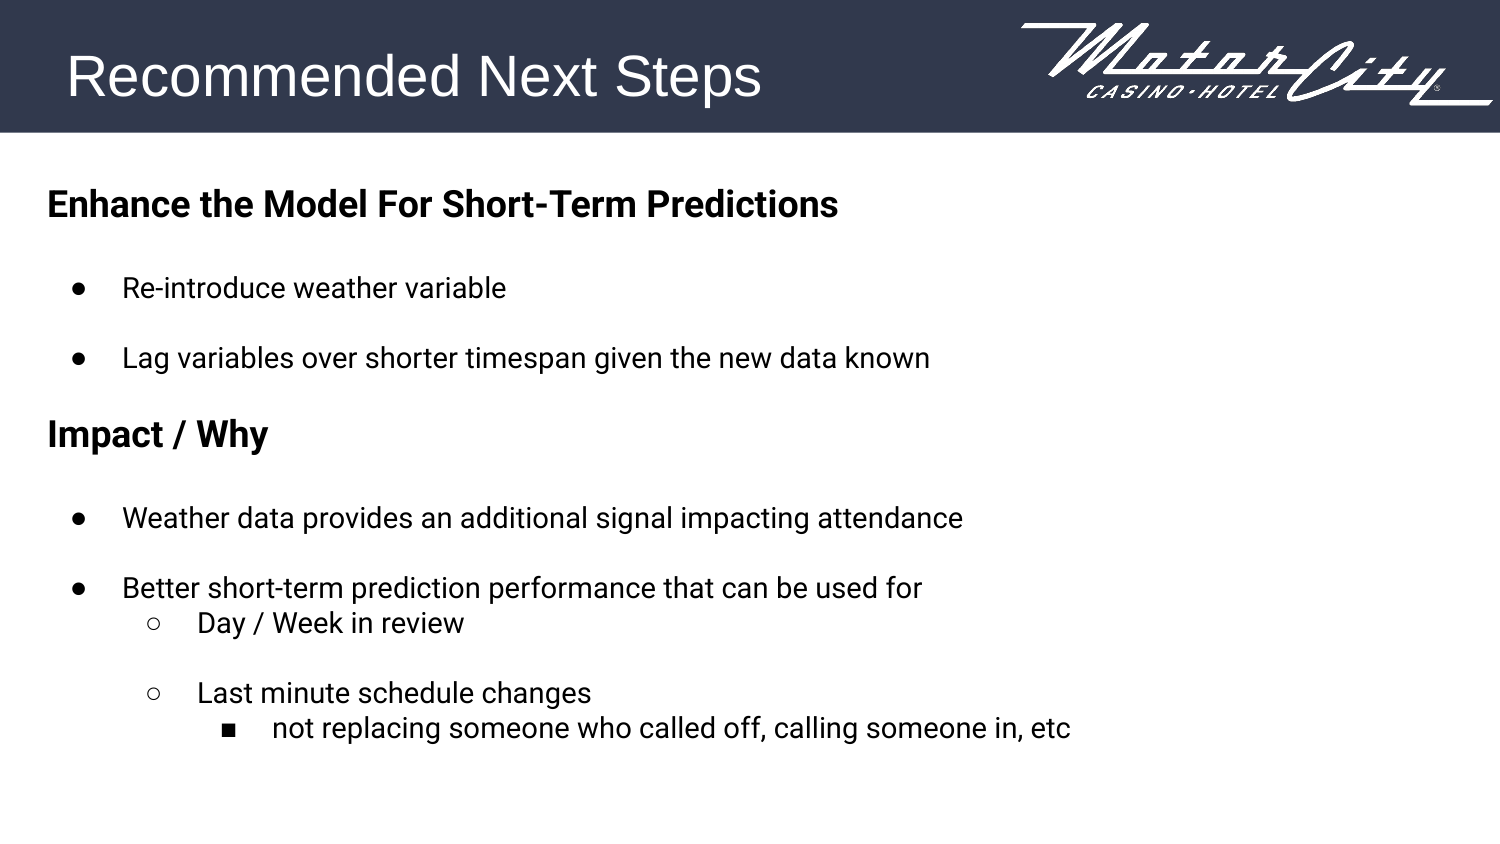

Recommended Next Steps
Enhance the Model For Short-Term Predictions

Re-introduce weather variable

Lag variables over shorter timespan given the new data known

Impact / Why

Weather data provides an additional signal impacting attendance

Better short-term prediction performance that can be used for
Day / Week in review

Last minute schedule changes
not replacing someone who called off, calling someone in, etc